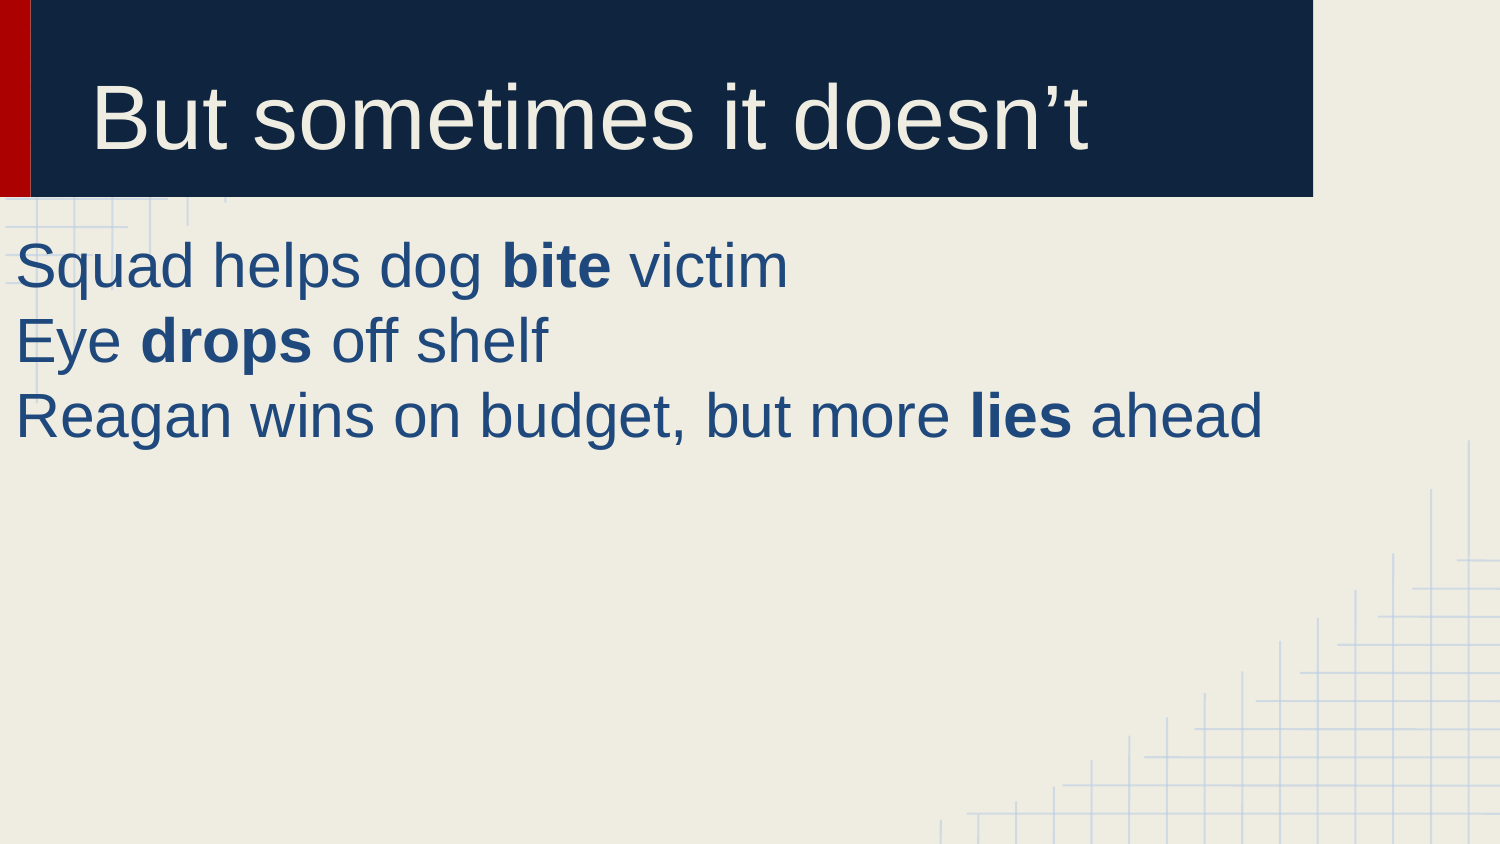

# But sometimes it doesn’t
Squad helps dog bite victim
Eye drops off shelf
Reagan wins on budget, but more lies ahead